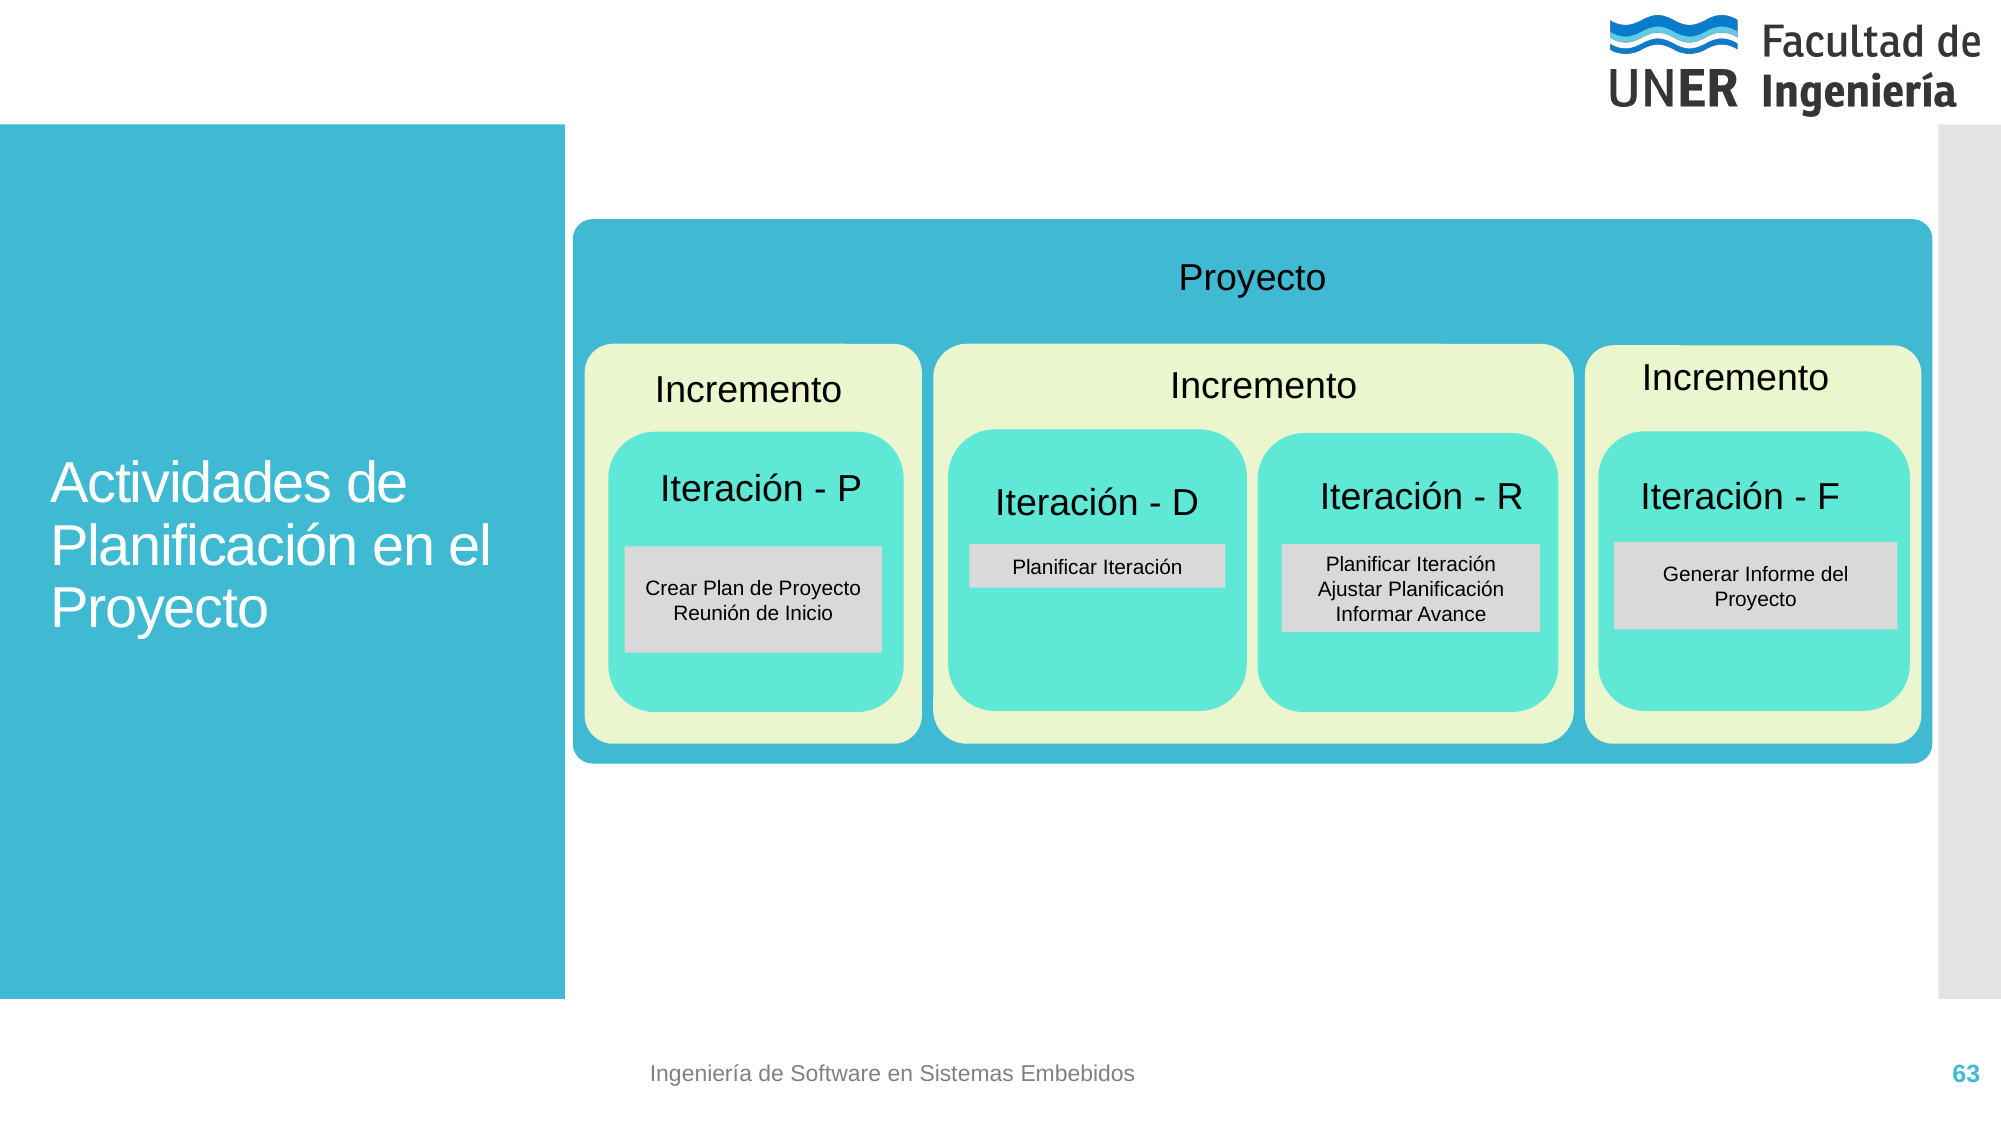

Proyecto

Incremento

Incremento
Incremento

# Actividades de Planificación en el Proyecto
Iteración - P
Iteración - F
Iteración - R
Iteración - D
Generar Informe del Proyecto
Planificar Iteración
Planificar Iteración
Ajustar Planificación
Informar Avance
Crear Plan de Proyecto
Reunión de Inicio
Ingeniería de Software en Sistemas Embebidos
63